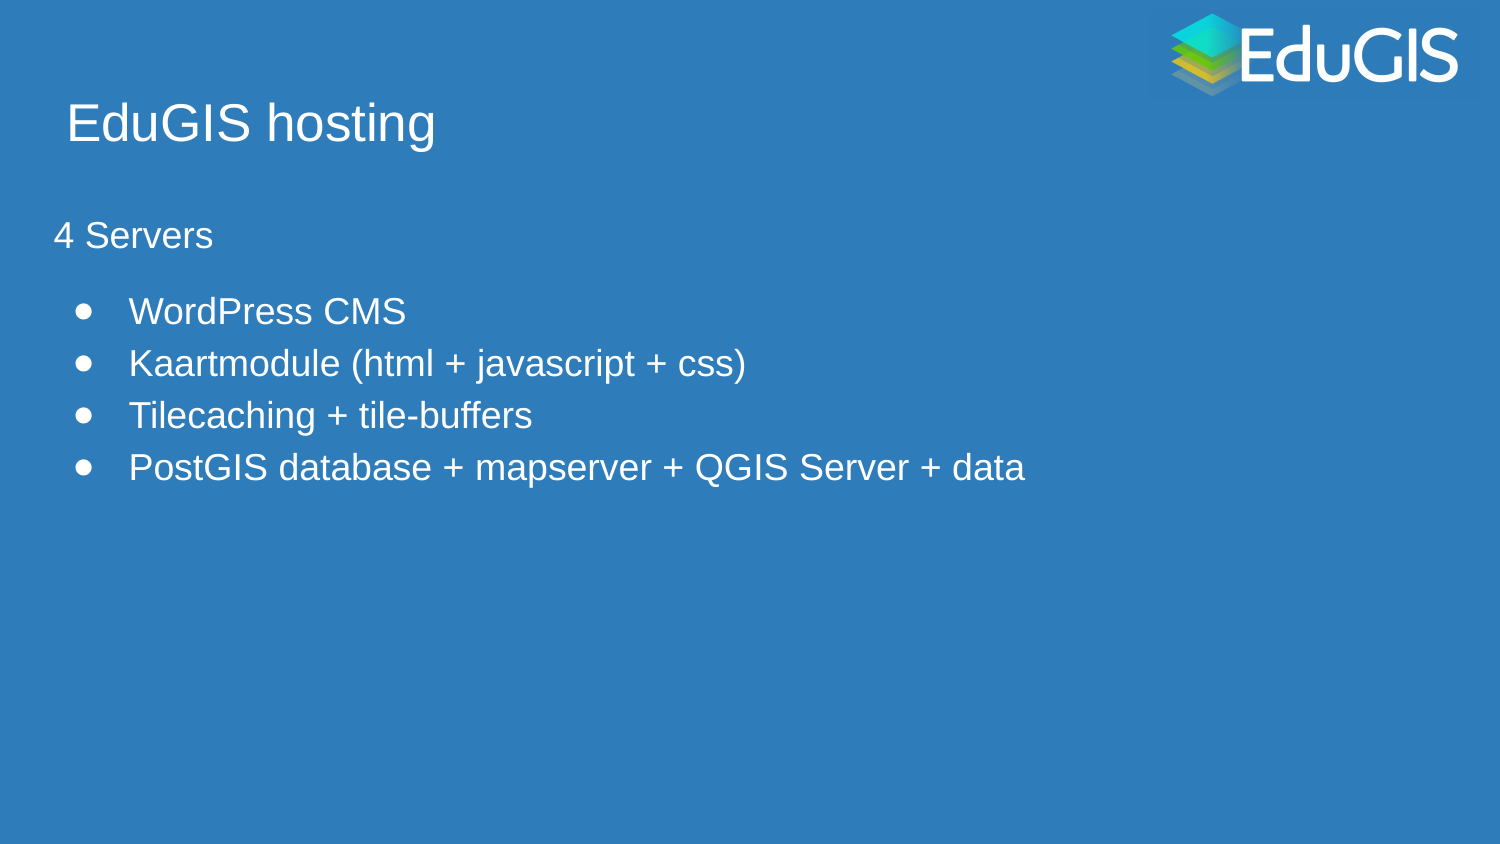

# EduGIS hosting
4 Servers
WordPress CMS
Kaartmodule (html + javascript + css)
Tilecaching + tile-buffers
PostGIS database + mapserver + QGIS Server + data